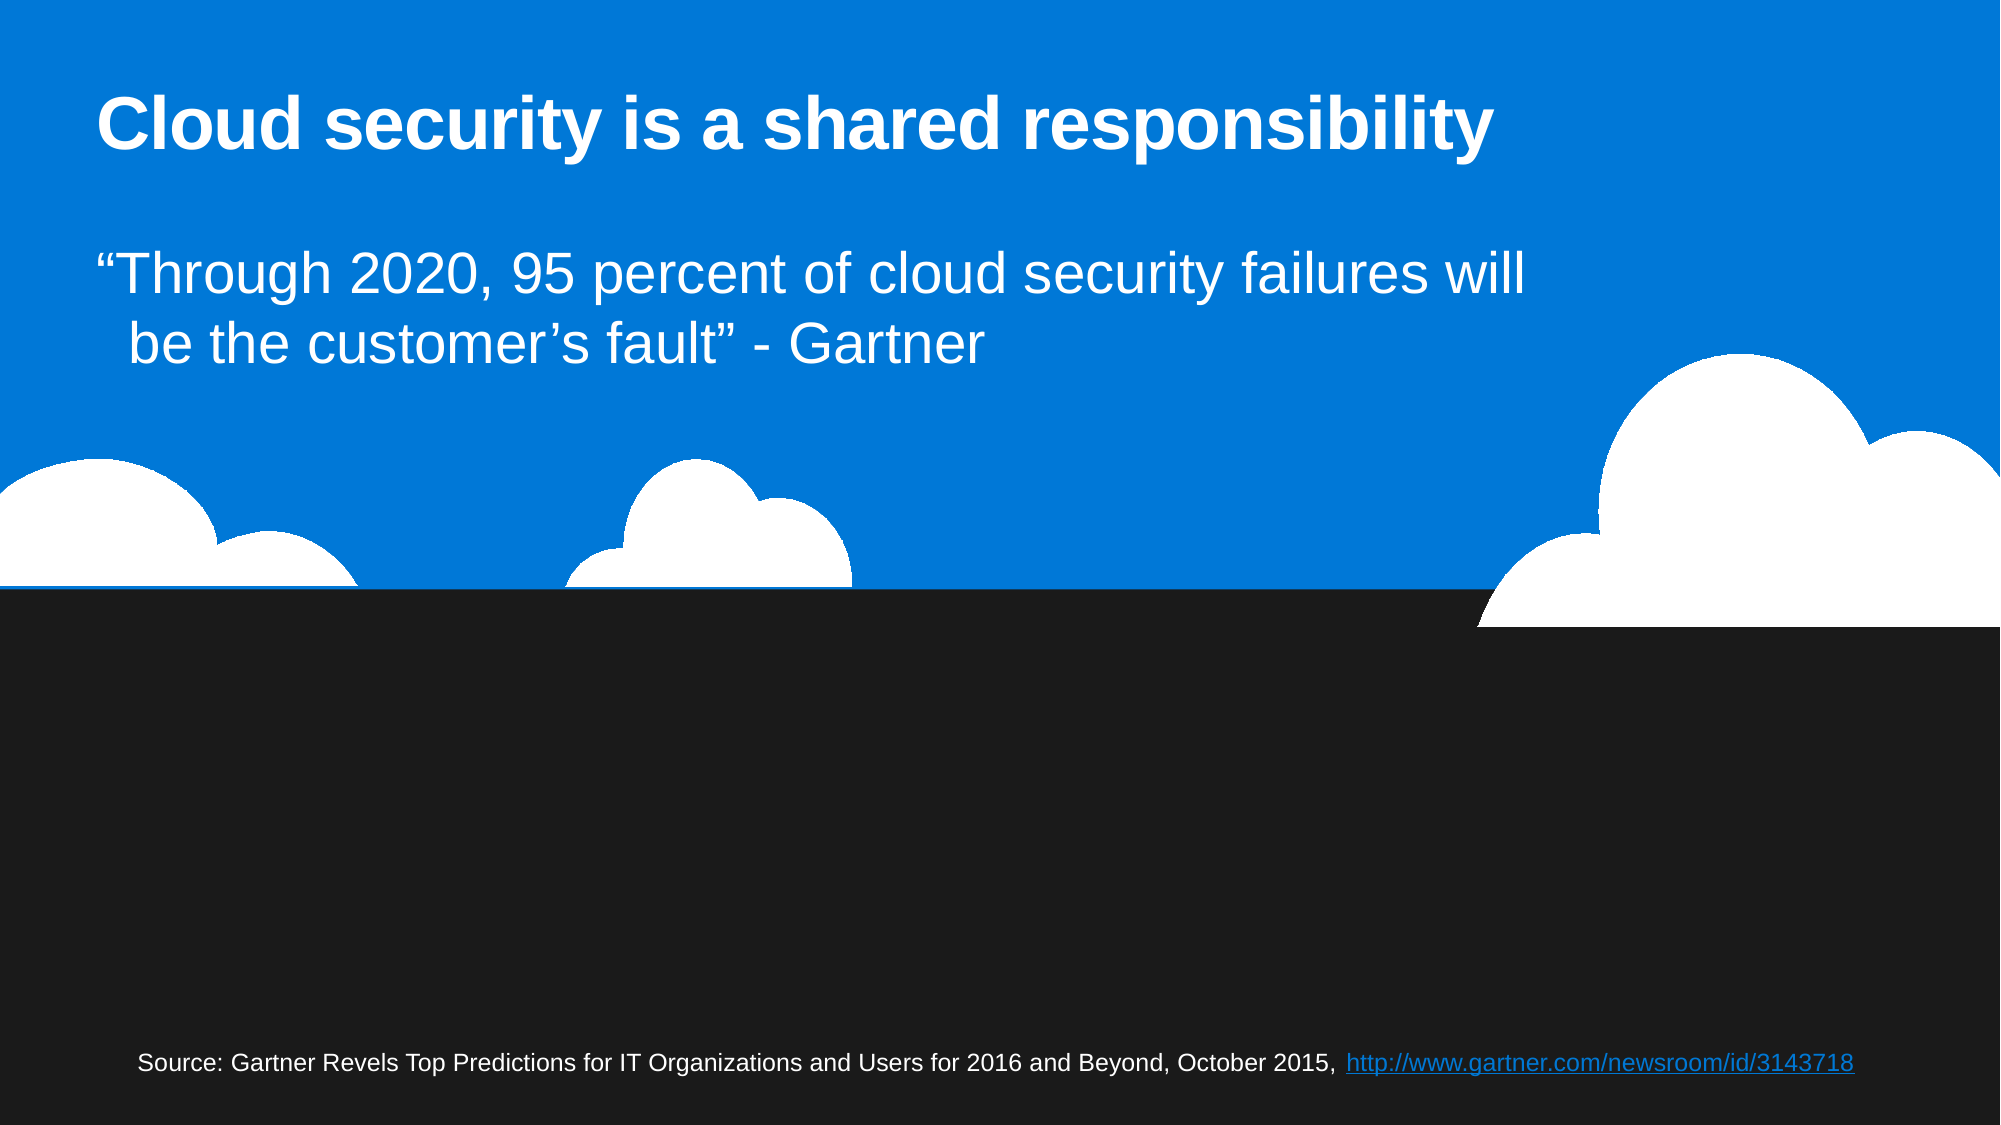

# Cloud security is a shared responsibility
“Through 2020, 95 percent of cloud security failures will
  be the customer’s fault” - Gartner

Security concerns are
still the biggest reason organizations avoid the
public cloud
Only a small percentage
of security incidents impacting enterprises were the fault of the cloud platform
Cloud platform providers
must take steps to help customers know the right measures to take to secure their deployments
Source: Gartner Revels Top Predictions for IT Organizations and Users for 2016 and Beyond, October 2015, http://www.gartner.com/newsroom/id/3143718